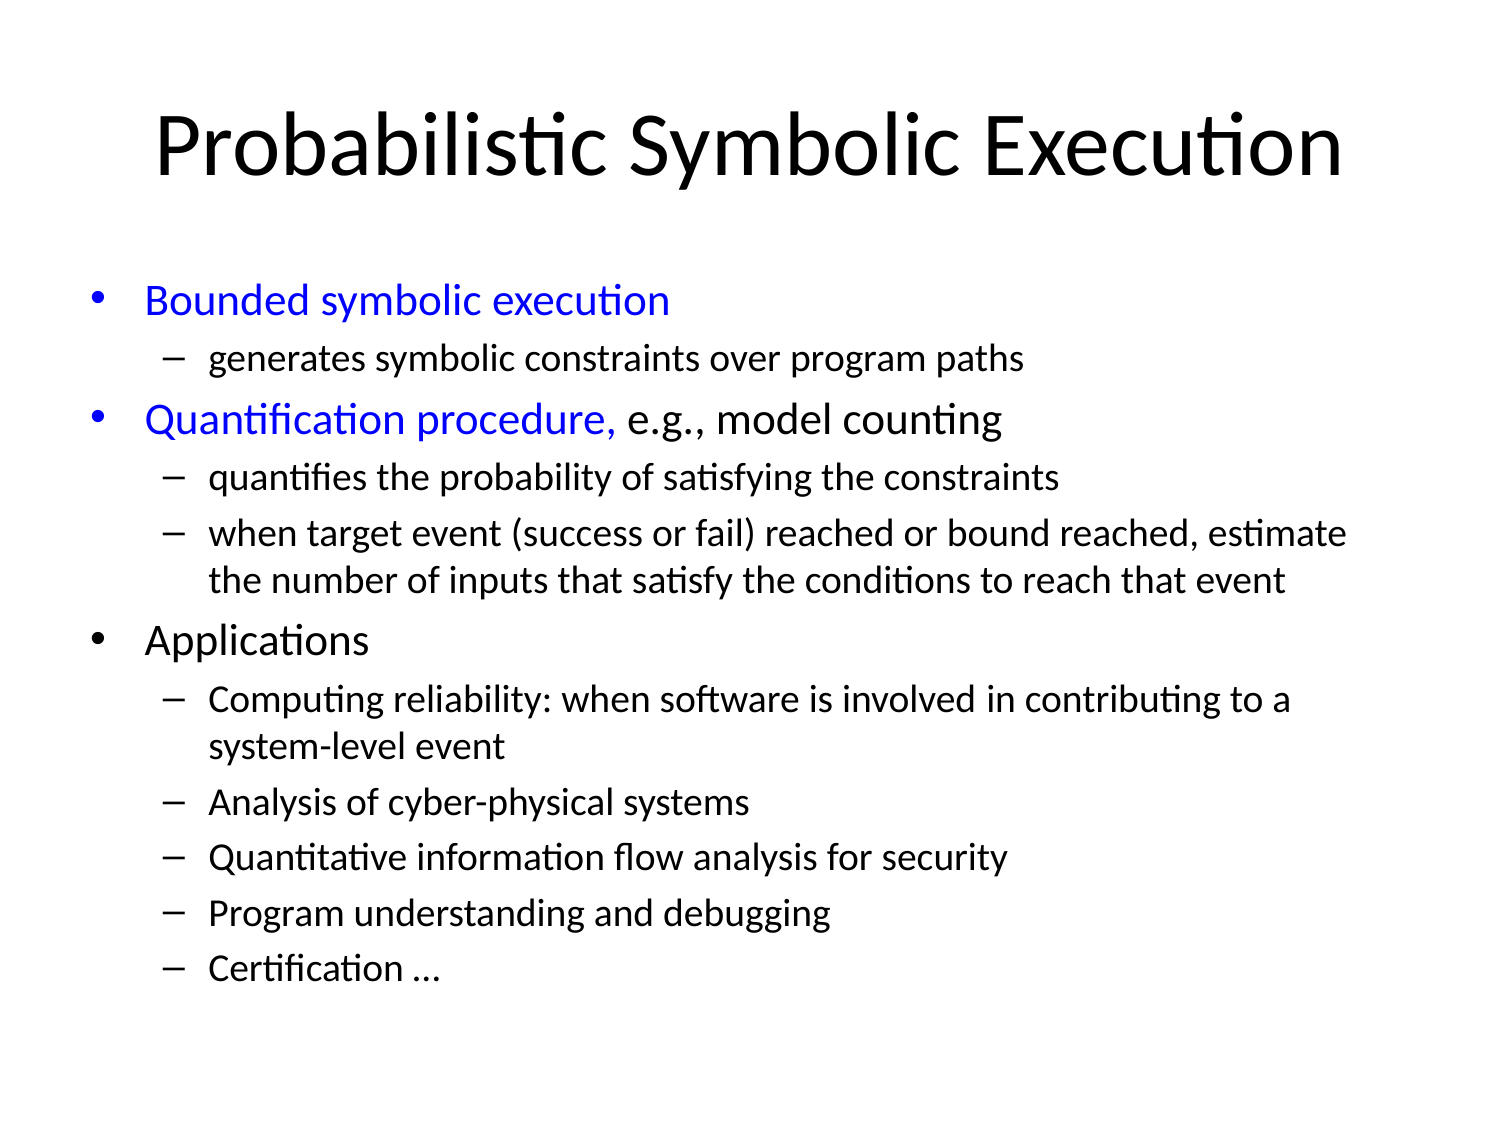

# Probabilistic Symbolic Execution
Bounded symbolic execution
generates symbolic constraints over program paths
Quantification procedure, e.g., model counting
quantifies the probability of satisfying the constraints
when target event (success or fail) reached or bound reached, estimate the number of inputs that satisfy the conditions to reach that event
Applications
Computing reliability: when software is involved in contributing to a system-level event
Analysis of cyber-physical systems
Quantitative information flow analysis for security
Program understanding and debugging
Certification …